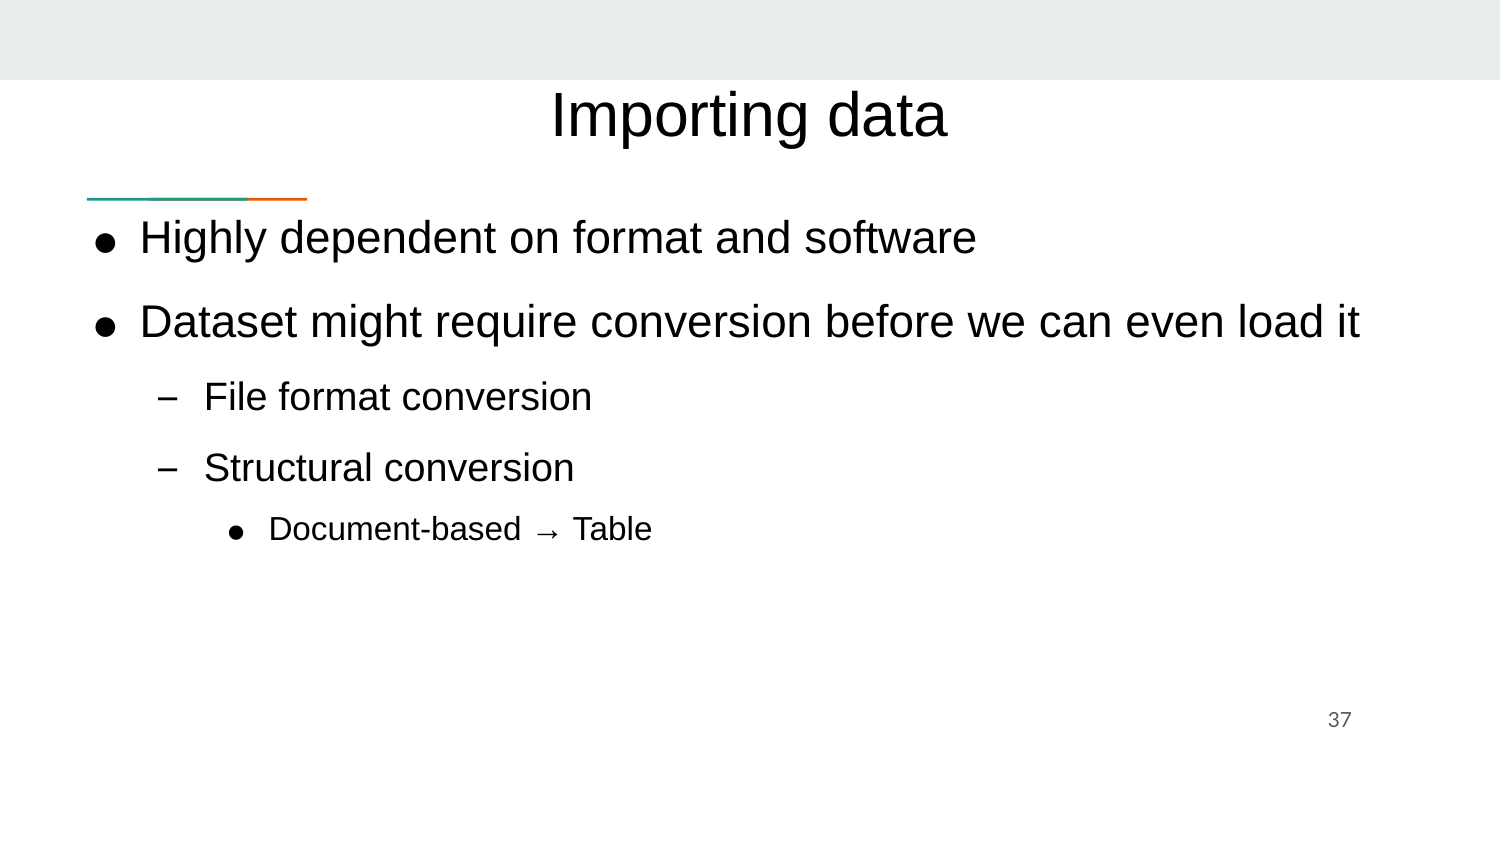

# Importing data
Highly dependent on format and software
Dataset might require conversion before we can even load it
File format conversion
Structural conversion
Document-based → Table
37